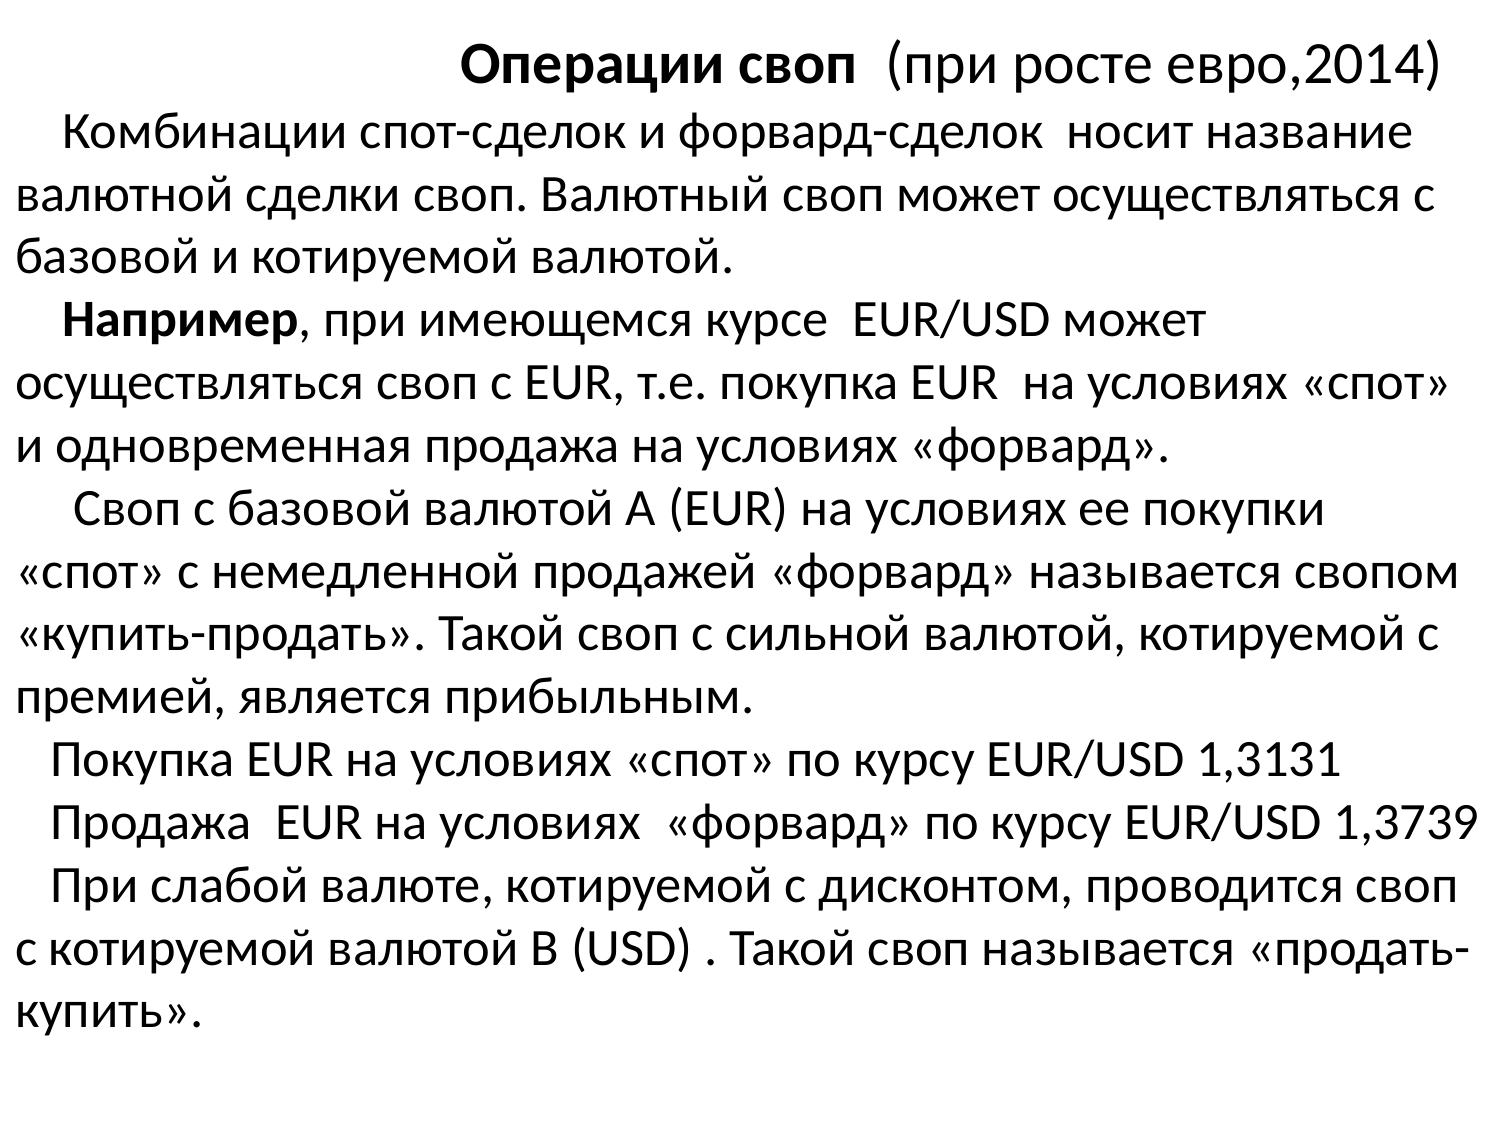

# Операции своп  (при росте евро,2014) Комбинации спот-сделок и форвард-сделок  носит название валютной сделки своп. Валютный своп может осуществляться с базовой и котируемой валютой. Например, при имеющемся курсе  EUR/USD может осуществляться своп с EUR, т.е. покупка EUR  на условиях «спот» и одновременная продажа на условиях «форвард». Своп с базовой валютой А (EUR) на условиях ее покупки «спот» с немедленной продажей «форвард» называется свопом «купить-продать». Такой своп с сильной валютой, котируемой с премией, является прибыльным. Покупка EUR на условиях «спот» по курсу EUR/USD 1,3131 Продажа  EUR на условиях  «форвард» по курсу EUR/USD 1,3739 При слабой валюте, котируемой с дисконтом, проводится своп с котируемой валютой В (USD) . Такой своп называется «продать-купить».